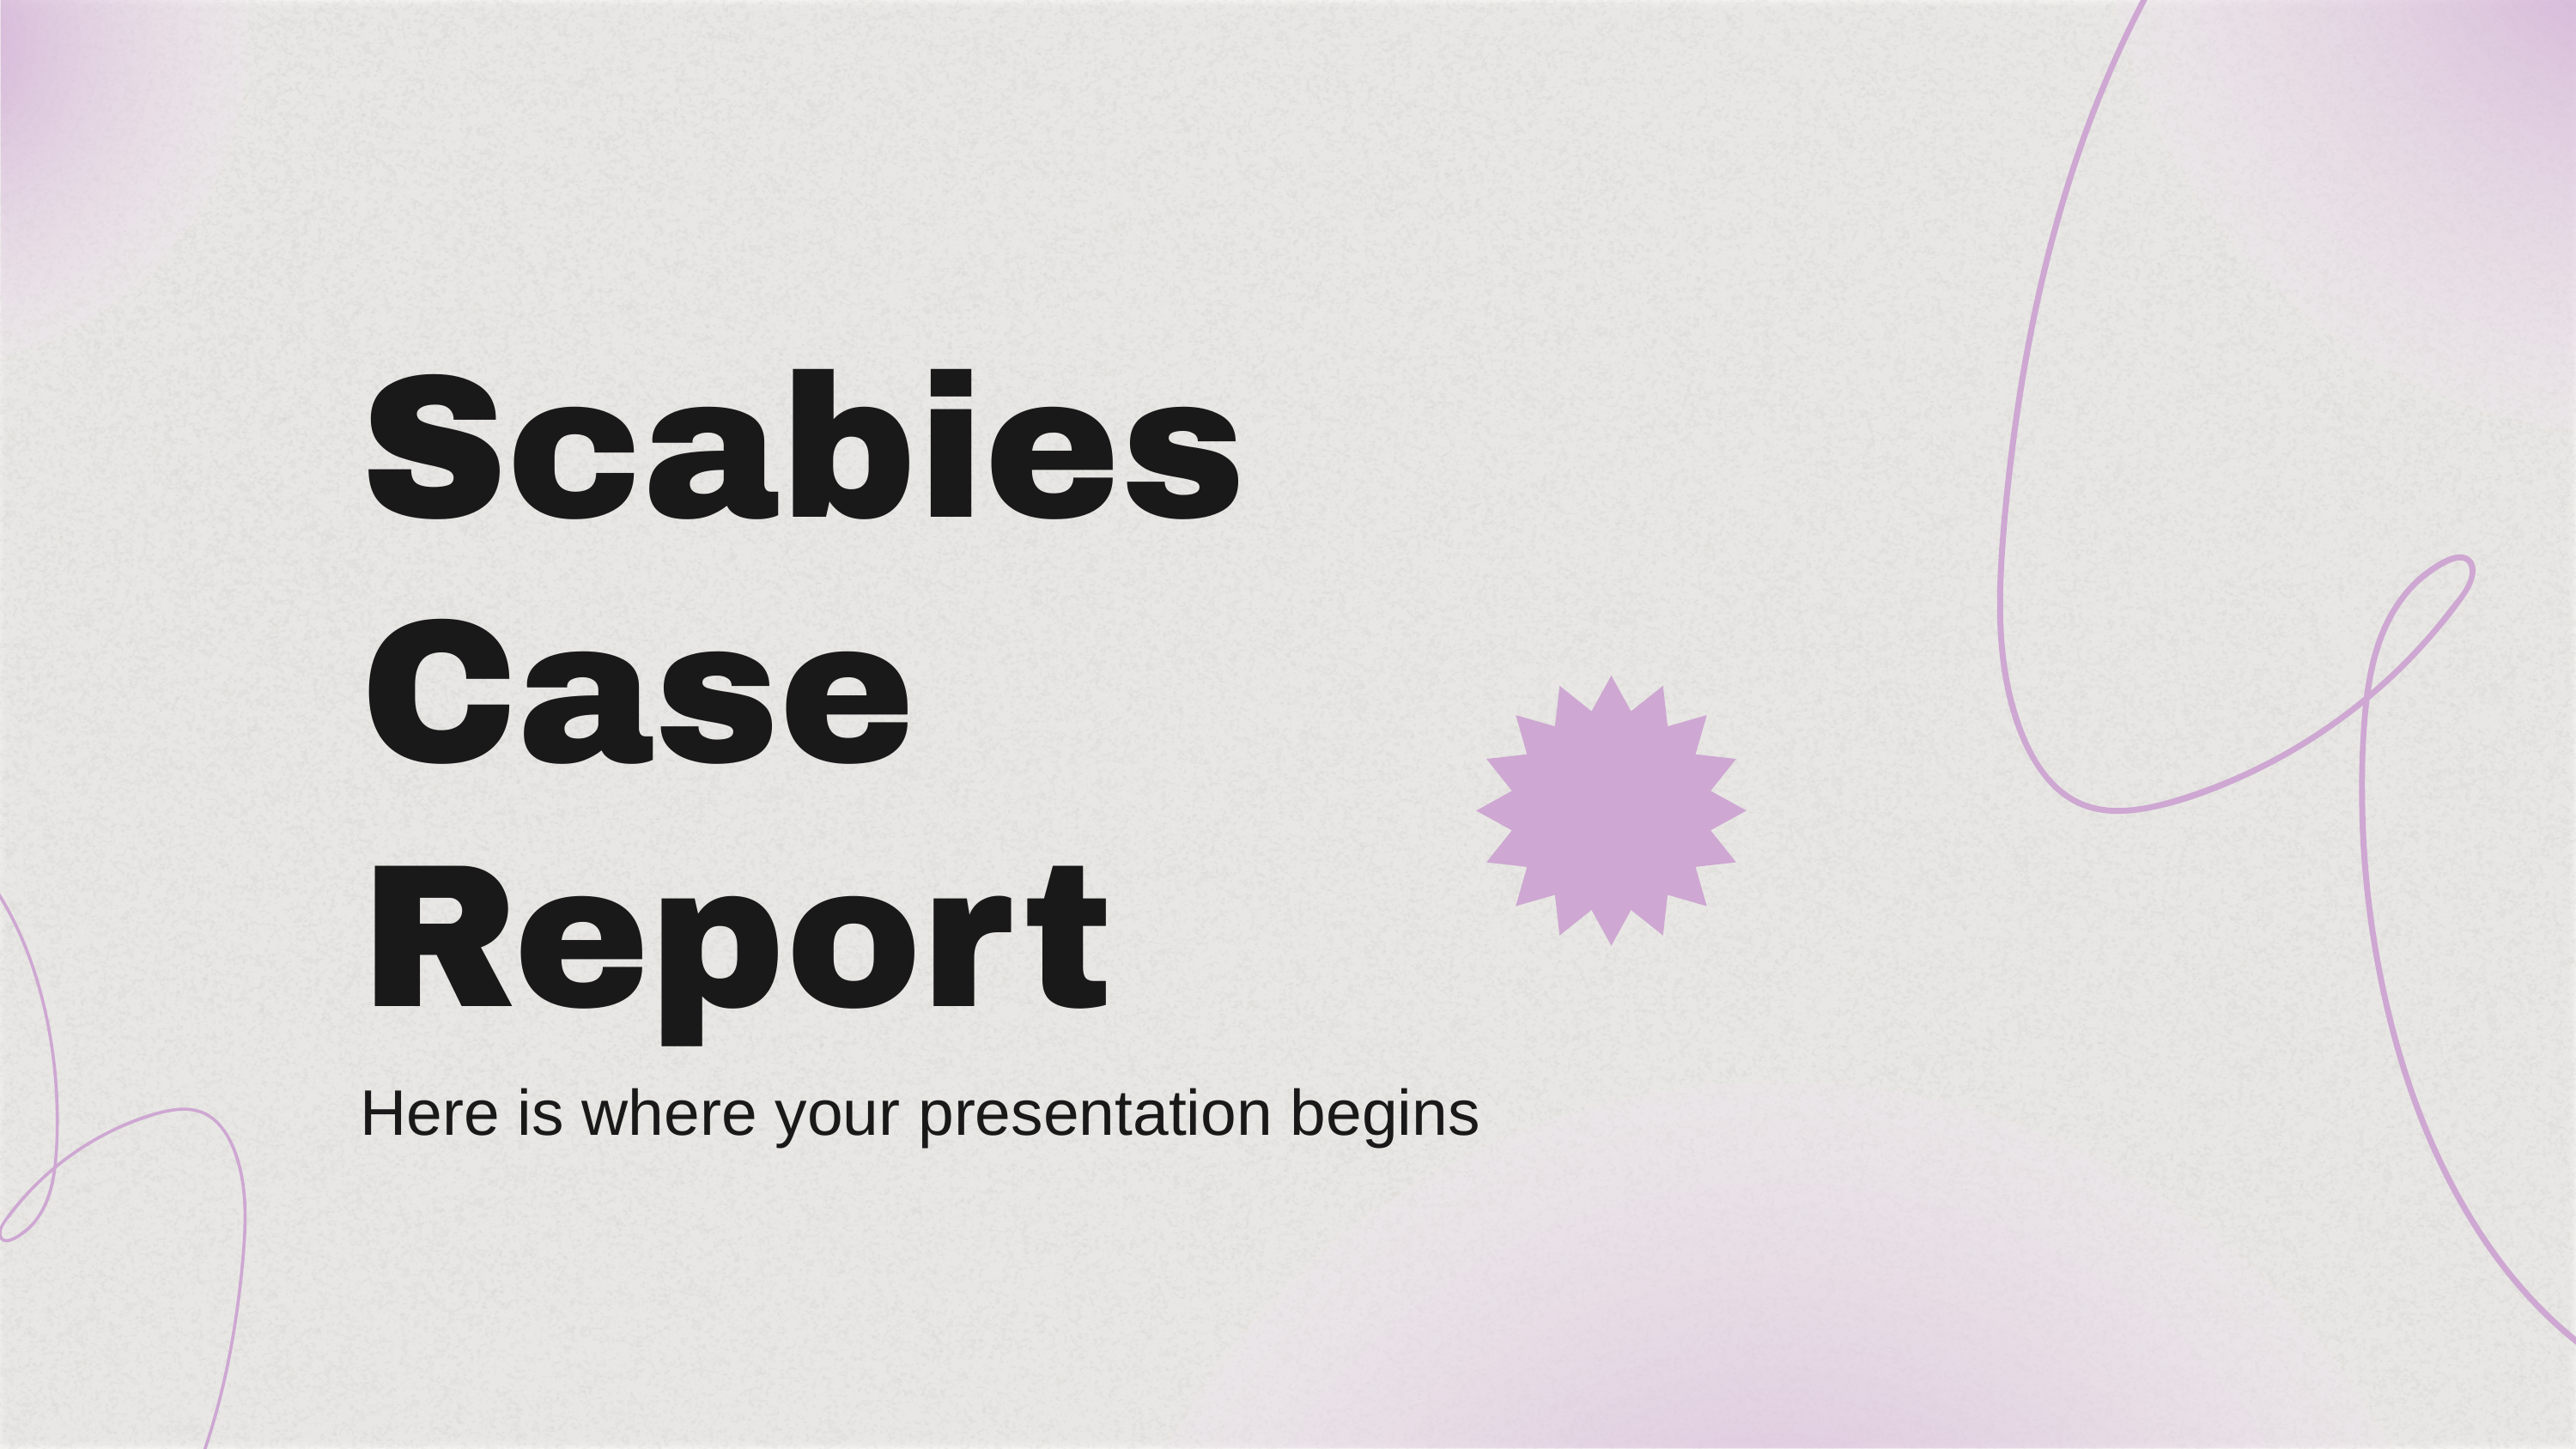

# Scabies Case Report

Here is where your presentation begins